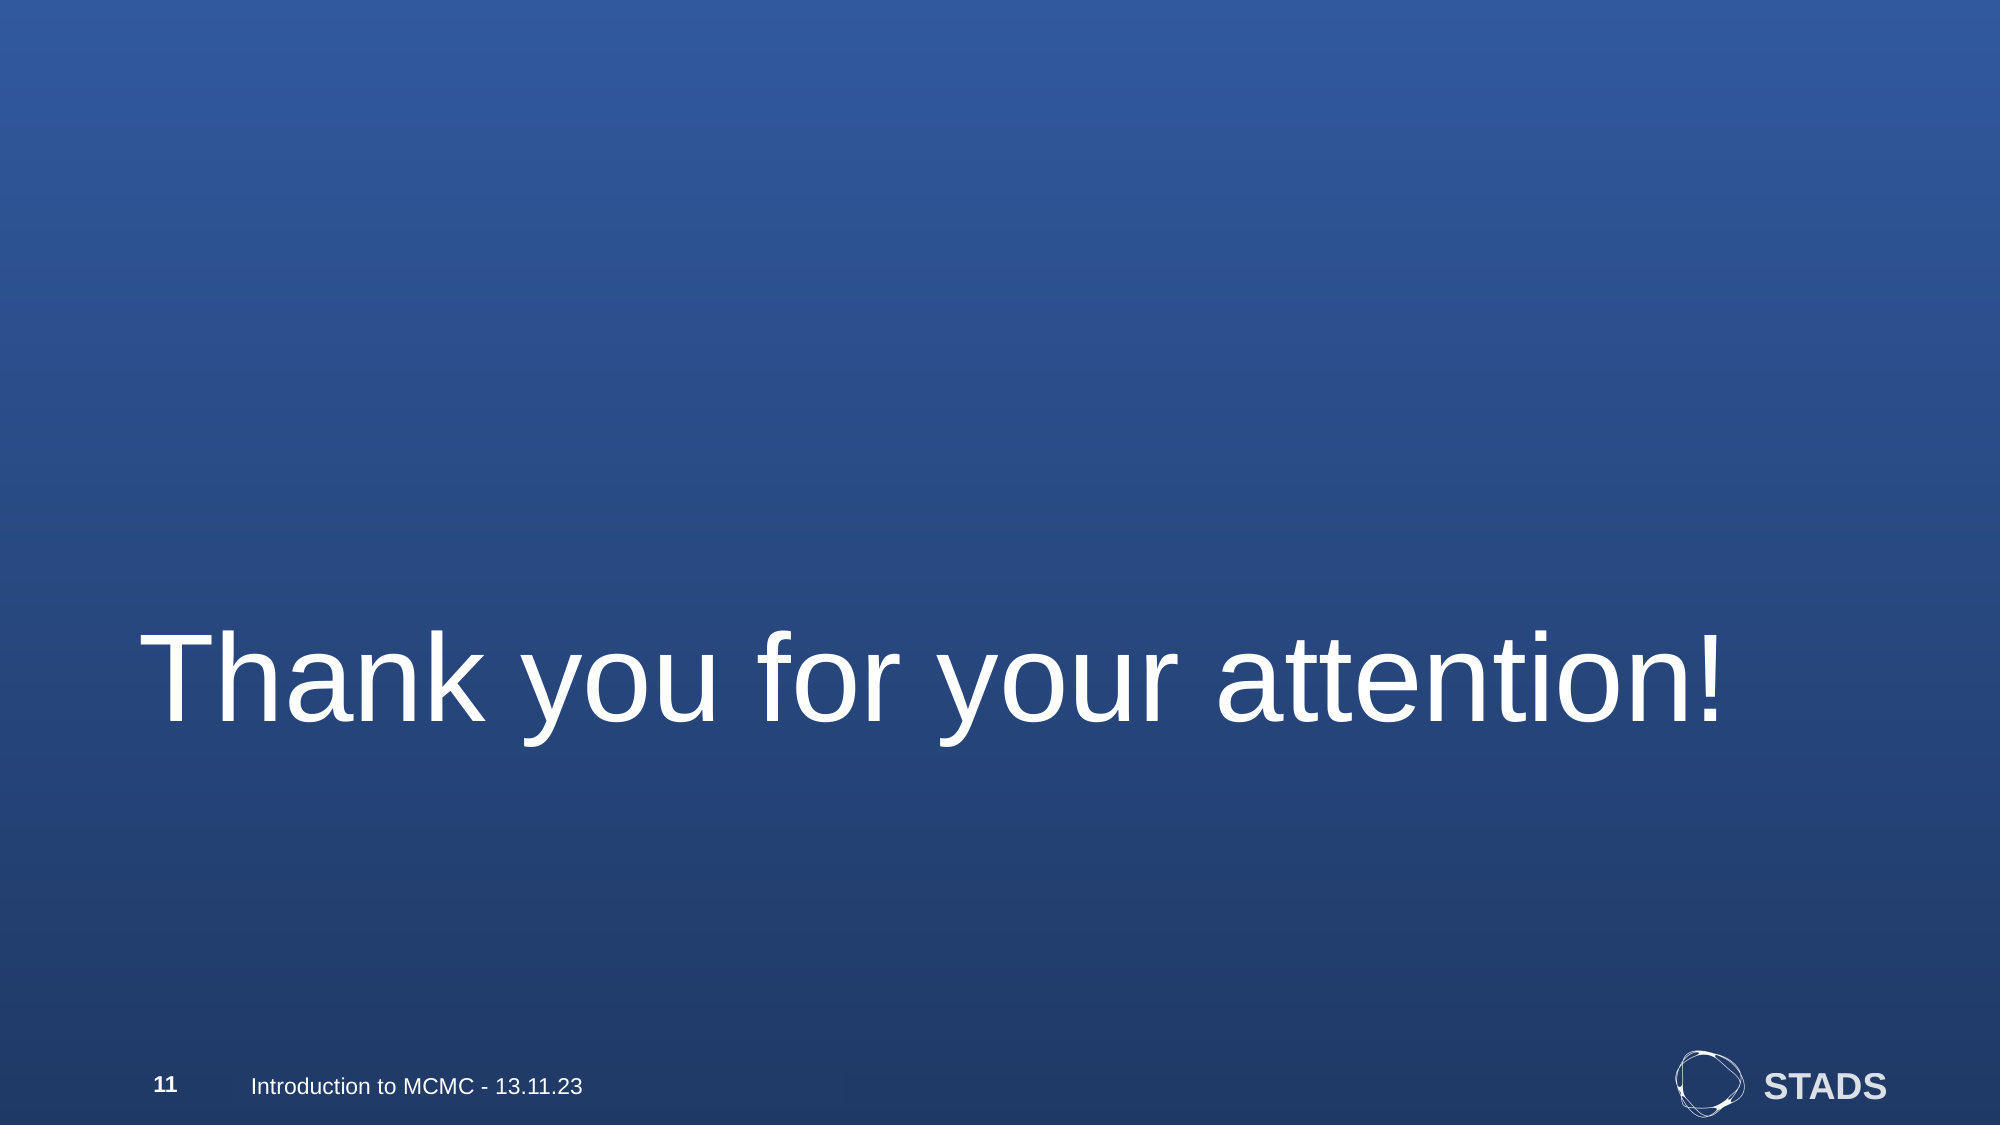

# Thank you for your attention!

11
6. STADS Session – 30.10.2023
Introduction to MCMC - 13.11.23